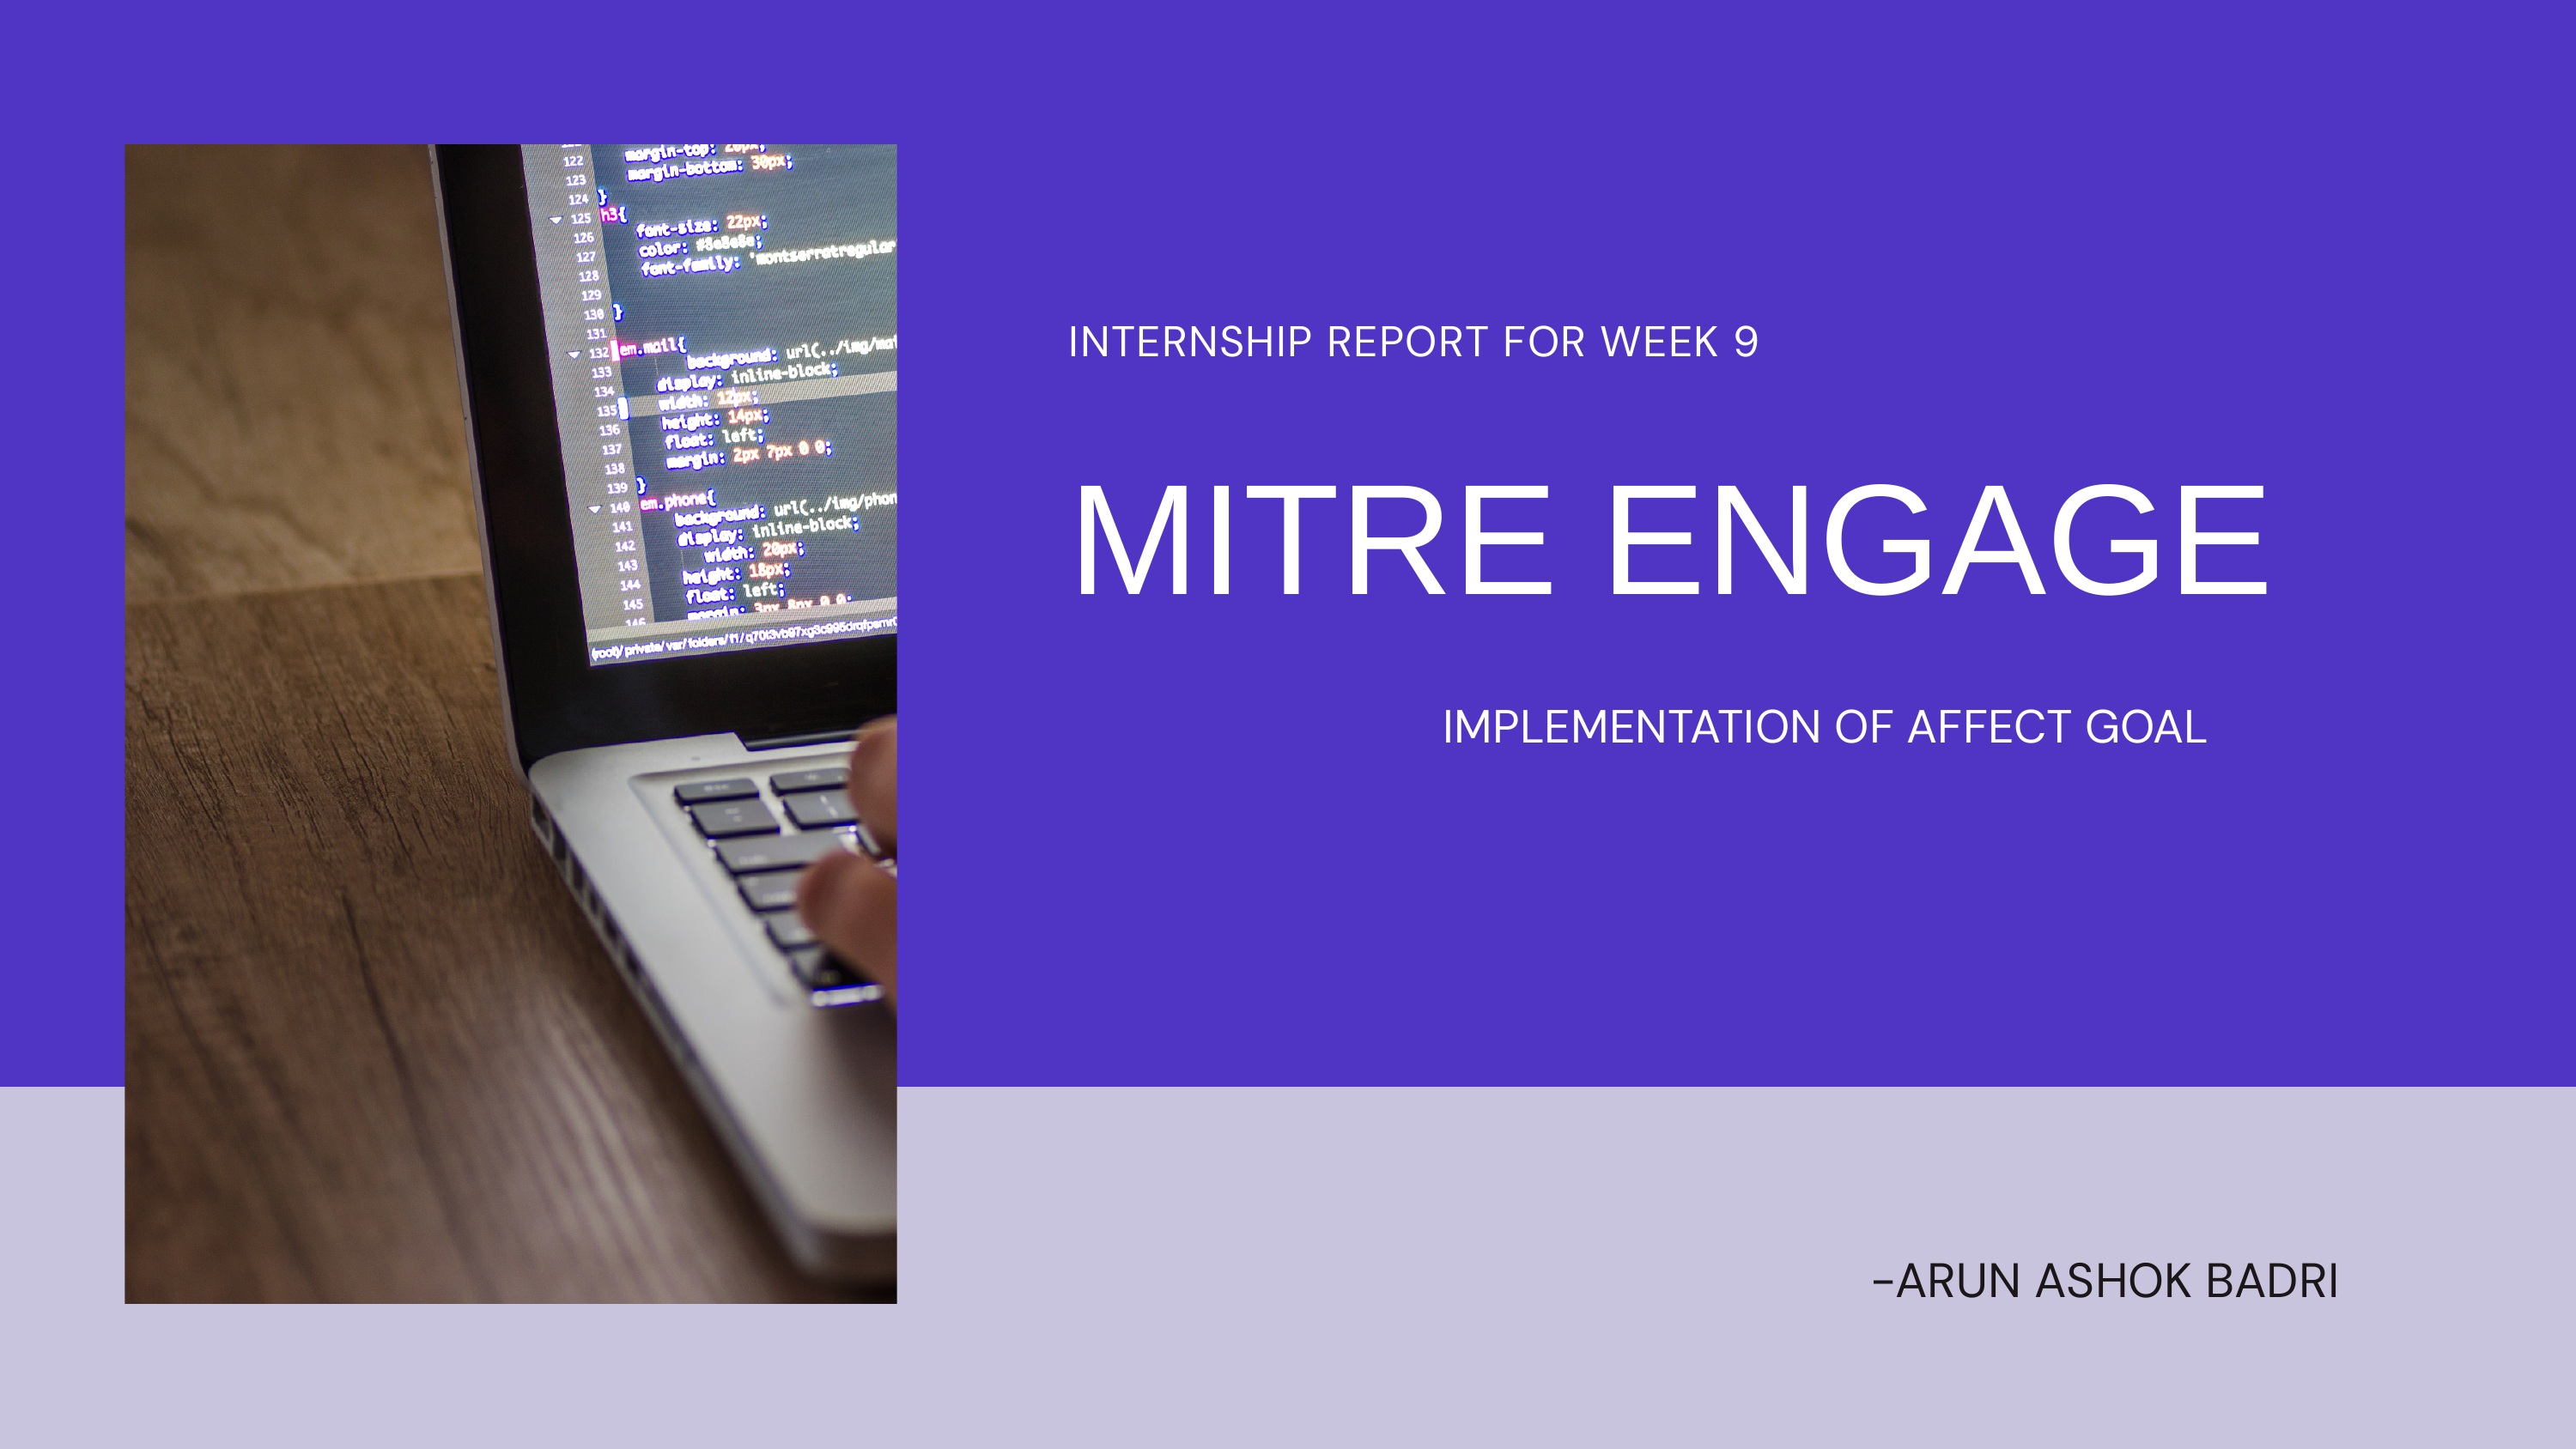

INTERNSHIP REPORT FOR WEEK 9
MITRE ENGAGE
IMPLEMENTATION OF AFFECT GOAL

-ARUN ASHOK BADRI